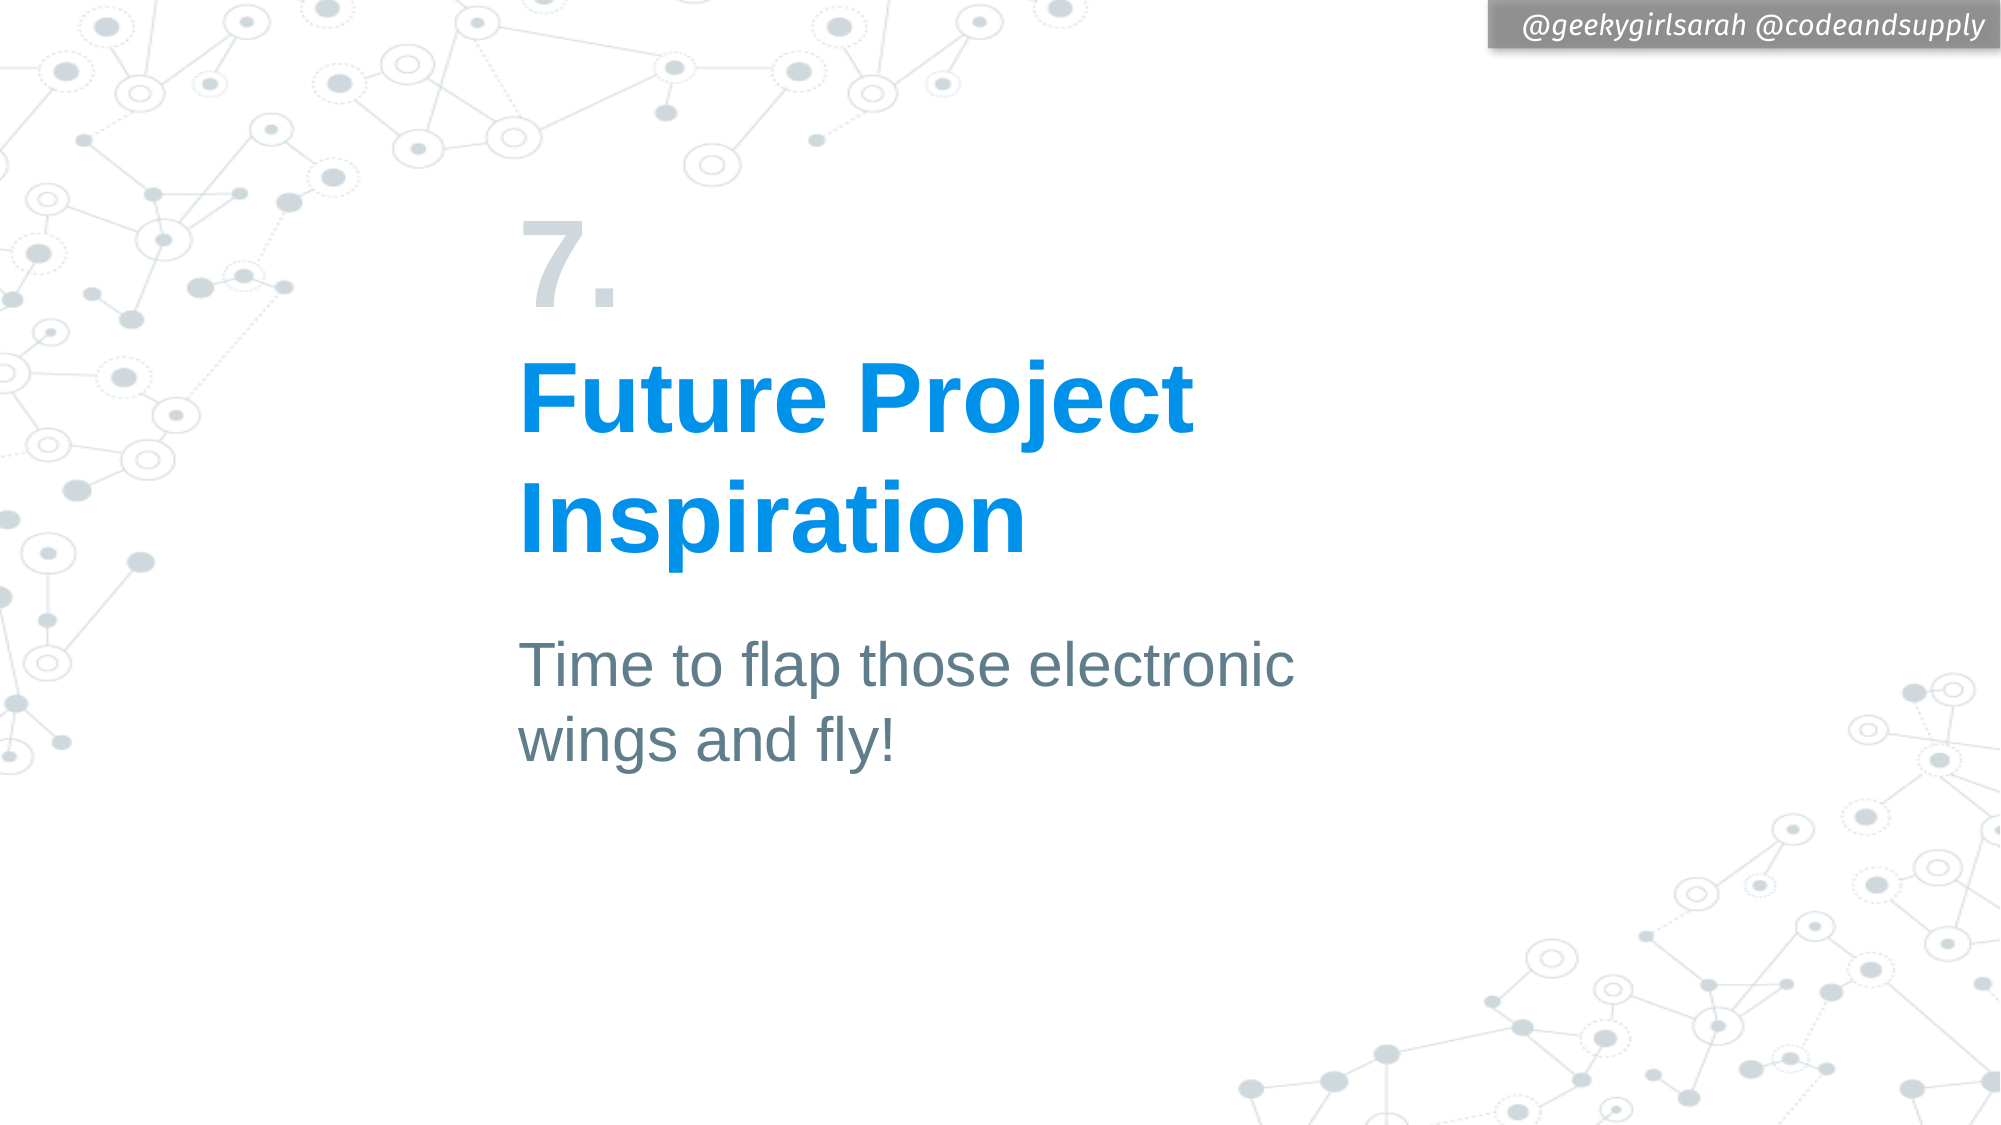

# 7.
Future Project Inspiration
Time to flap those electronic wings and fly!